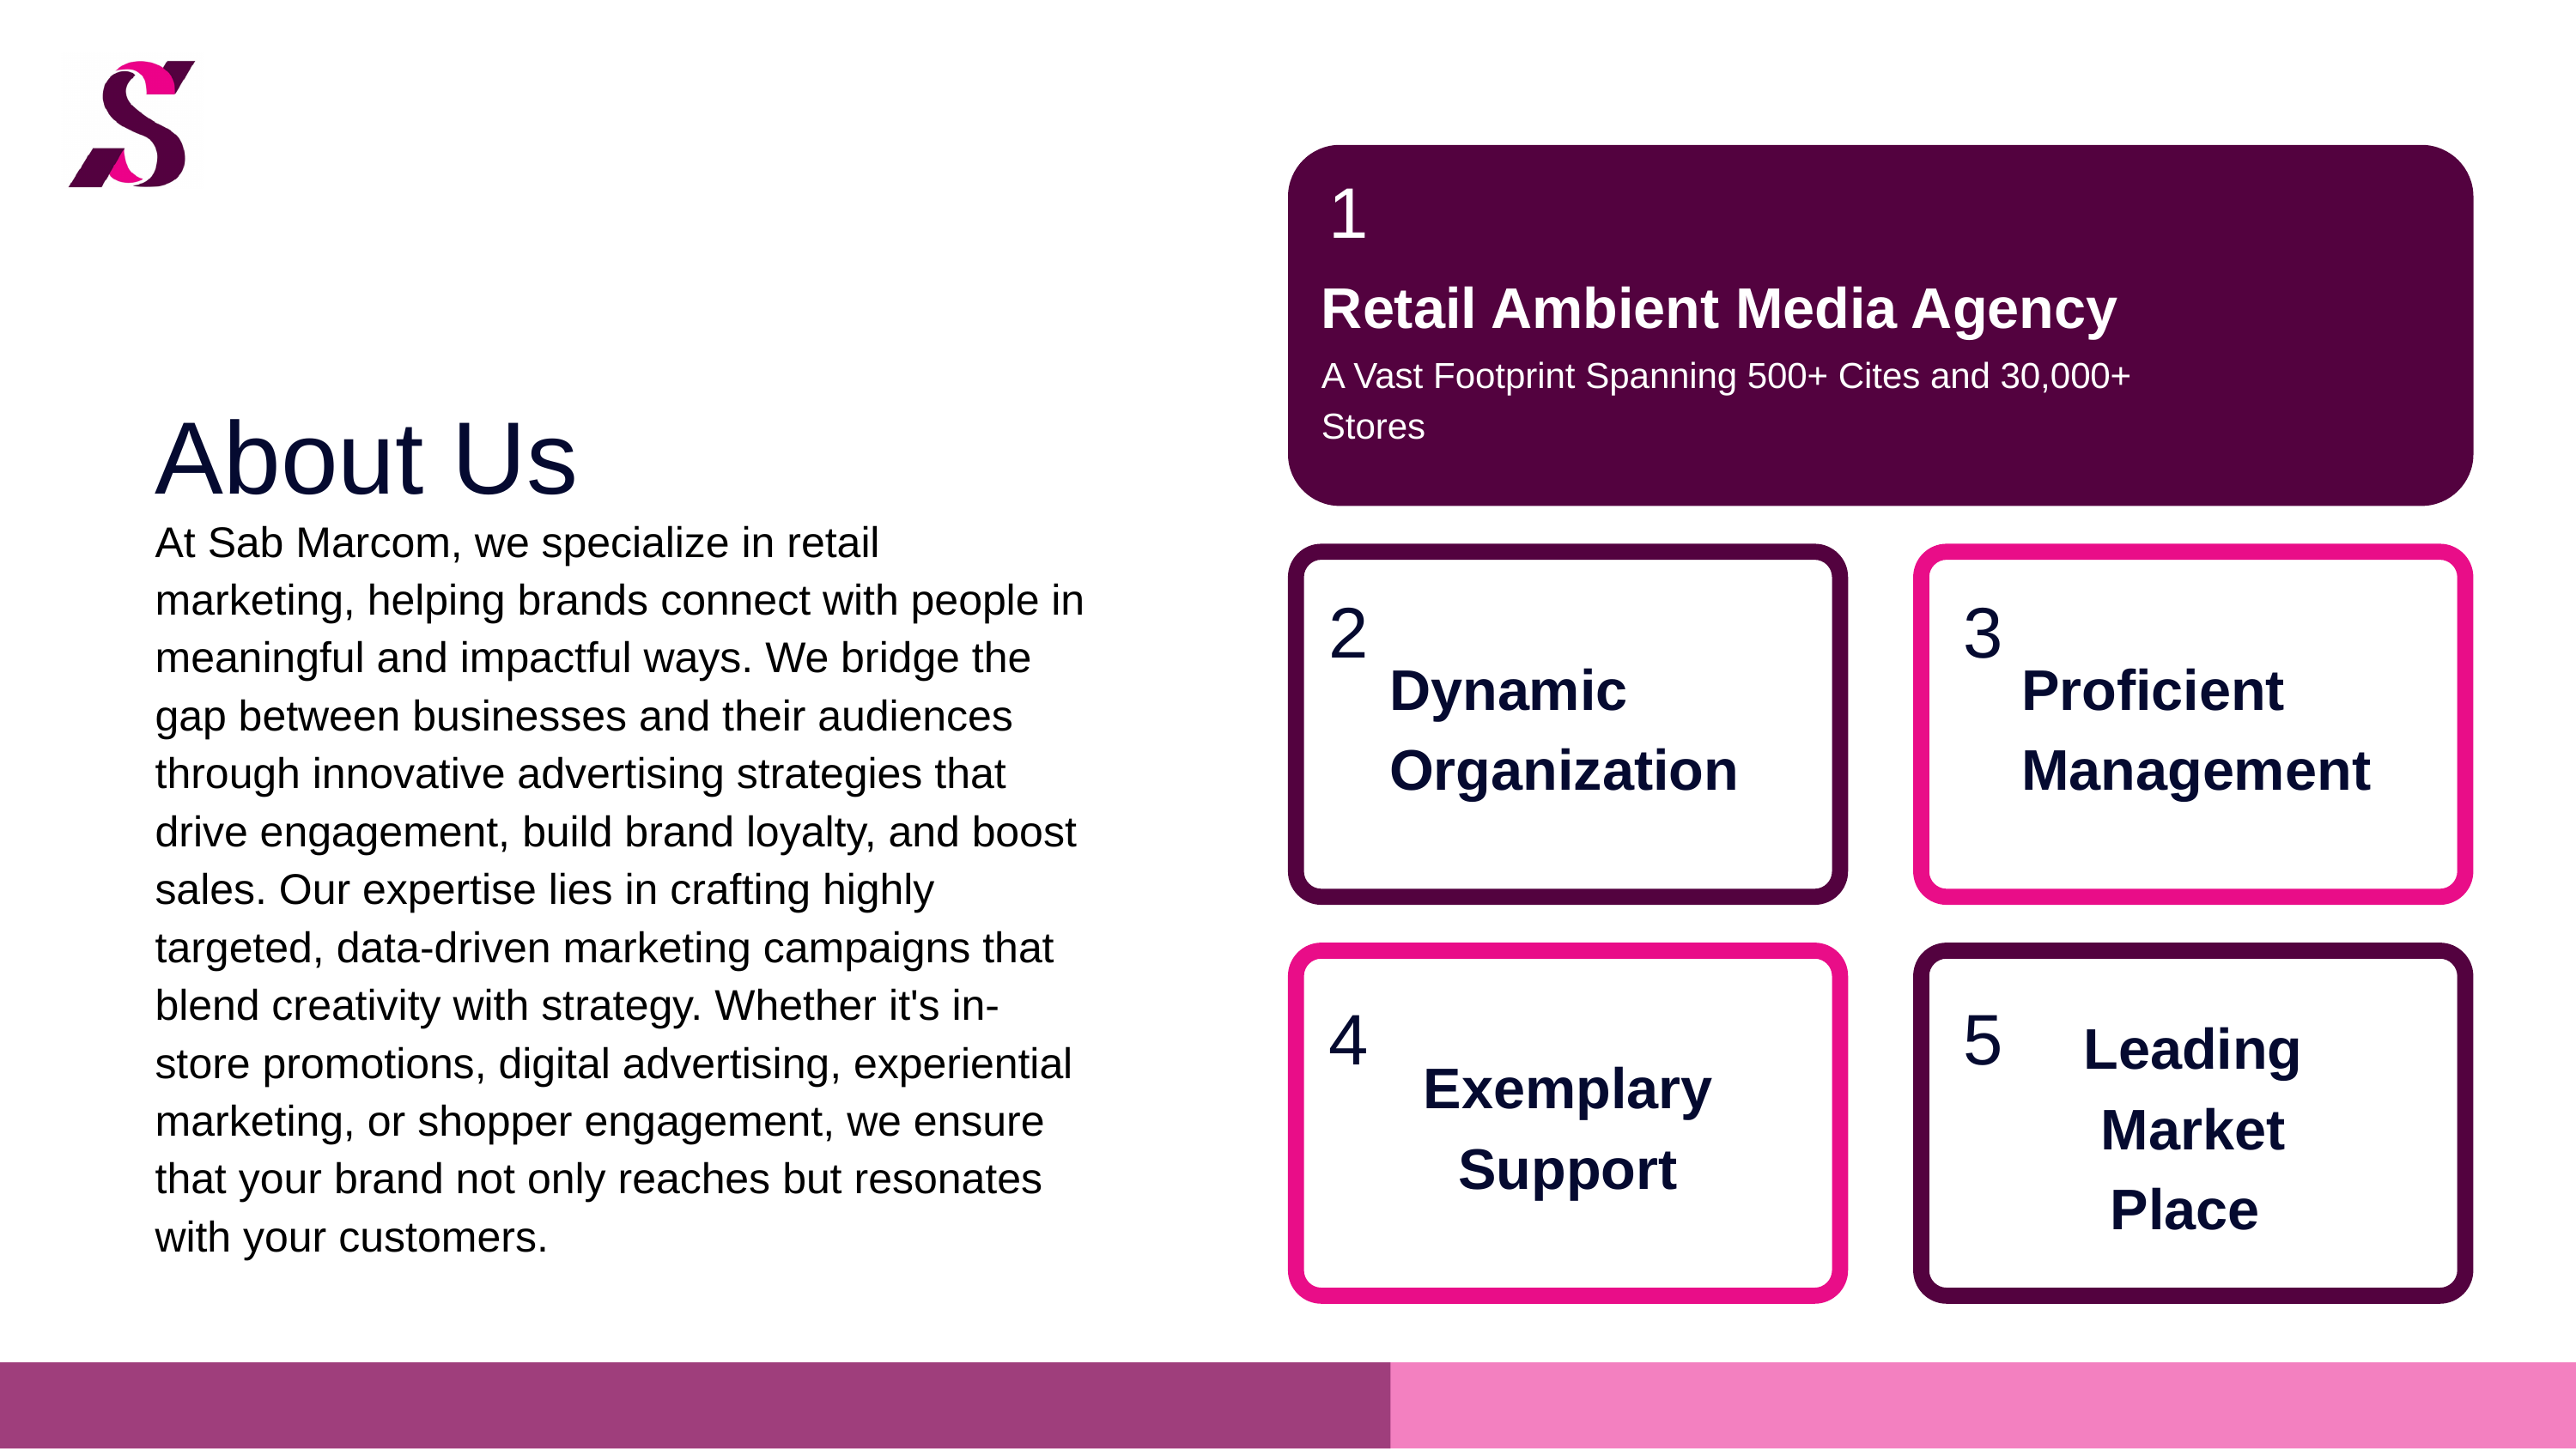

1
Retail Ambient Media Agency
A Vast Footprint Spanning 500+ Cites and 30,000+ Stores
About Us
At Sab Marcom, we specialize in retail marketing, helping brands connect with people in meaningful and impactful ways. We bridge the gap between businesses and their audiences through innovative advertising strategies that drive engagement, build brand loyalty, and boost sales. Our expertise lies in crafting highly targeted, data-driven marketing campaigns that blend creativity with strategy. Whether it's in-store promotions, digital advertising, experiential marketing, or shopper engagement, we ensure that your brand not only reaches but resonates with your customers.

2
3
Dynamic Organization
Proficient Management

4
5
Leading Market Place
Exemplary Support